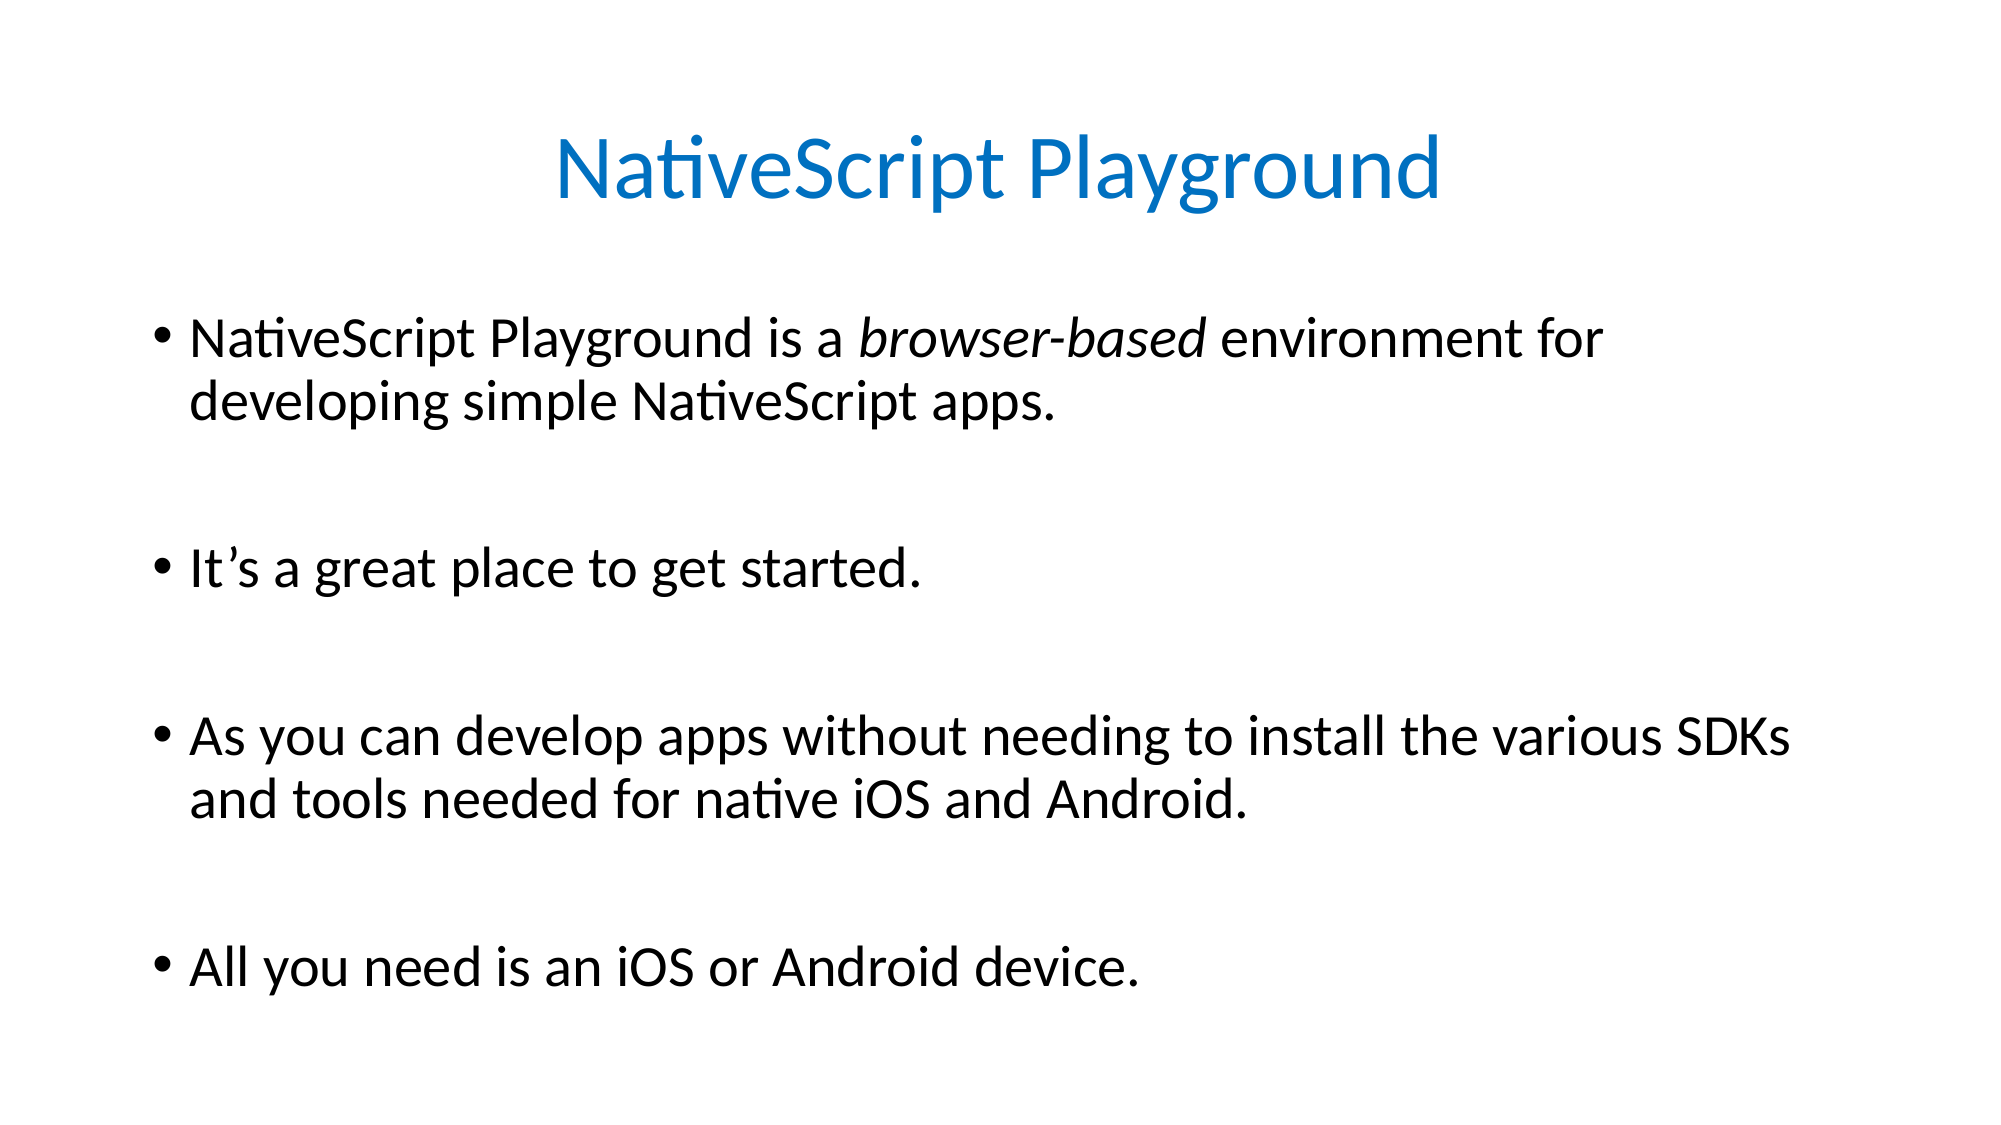

# NativeScript Playground
NativeScript Playground is a browser-based environment for developing simple NativeScript apps.

It’s a great place to get started.

As you can develop apps without needing to install the various SDKs and tools needed for native iOS and Android.

All you need is an iOS or Android device.